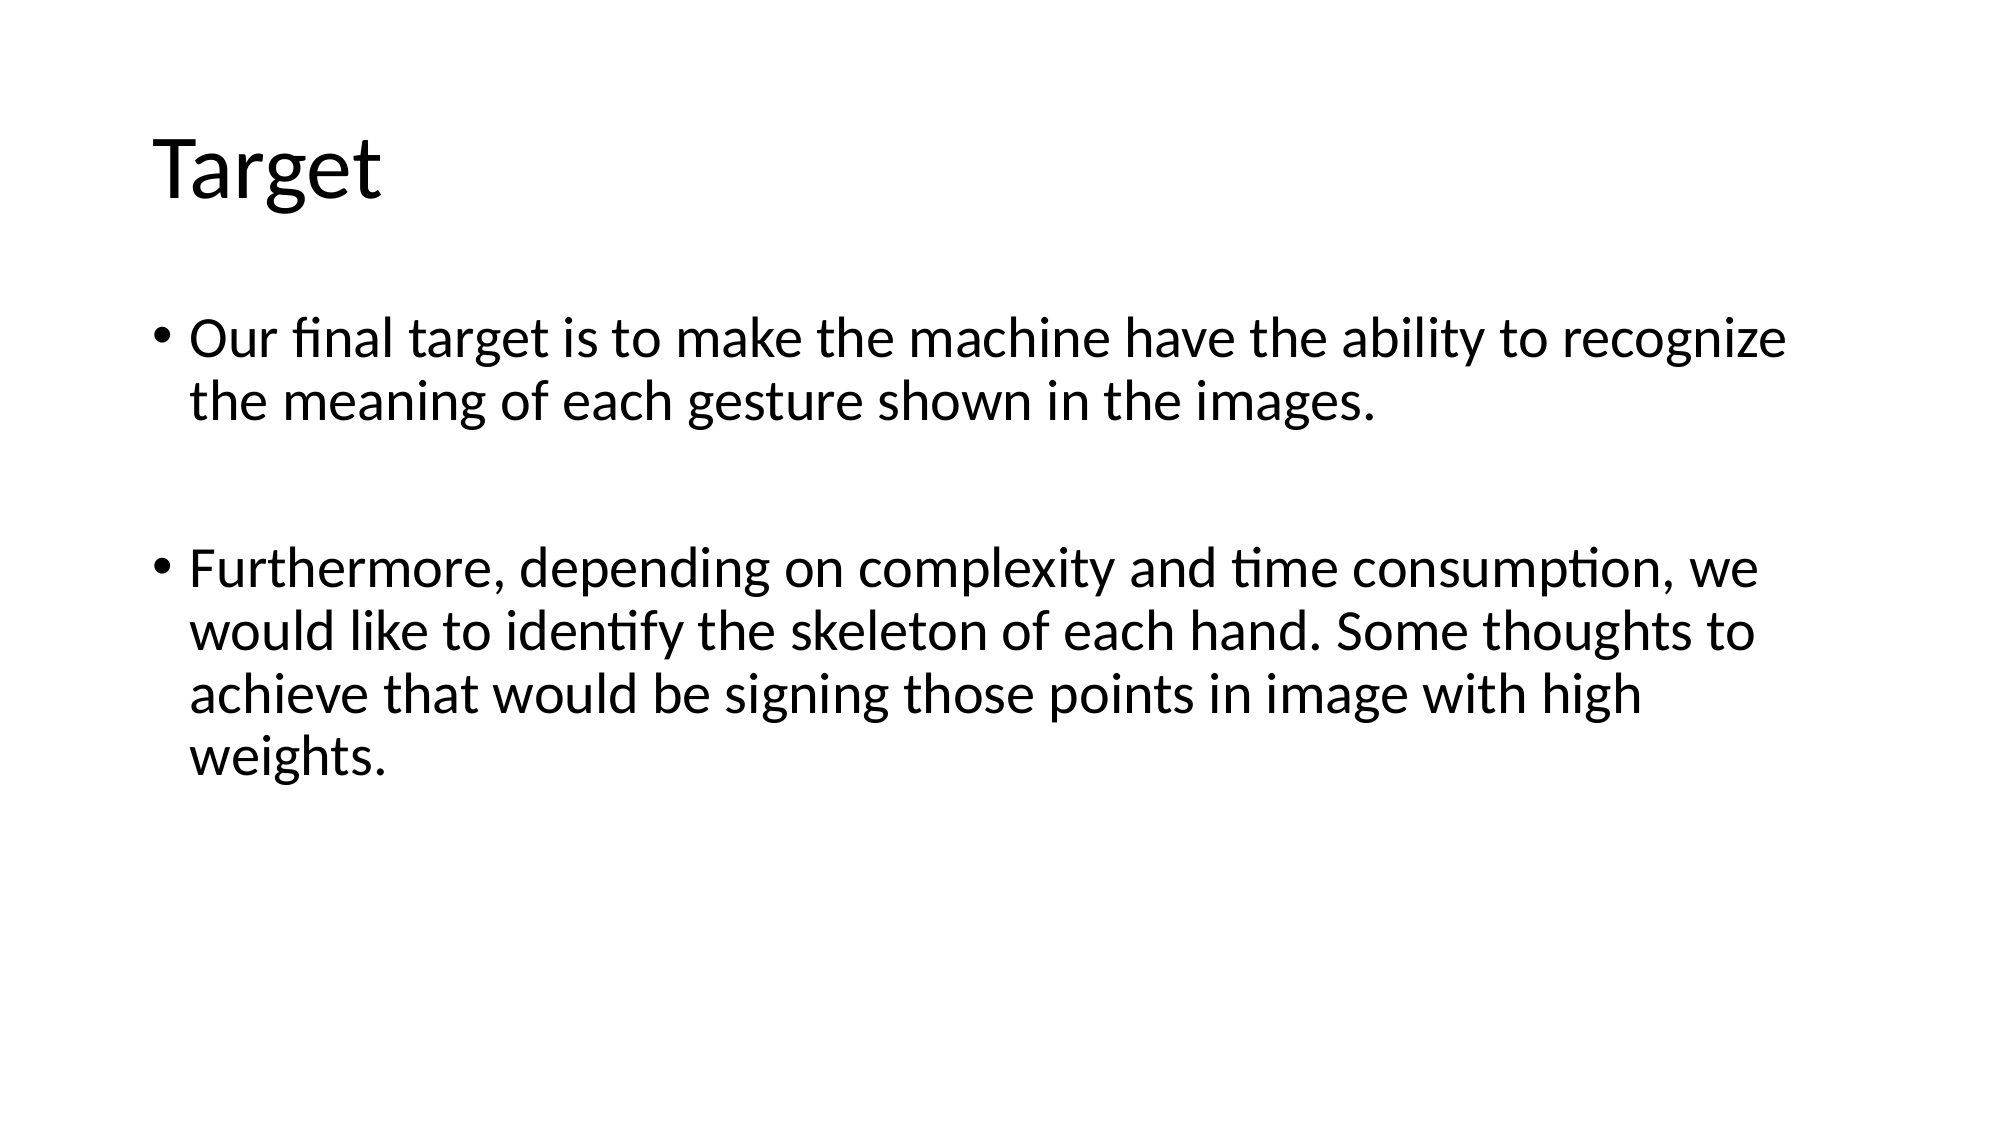

# Target
Our final target is to make the machine have the ability to recognize the meaning of each gesture shown in the images.

Furthermore, depending on complexity and time consumption, we would like to identify the skeleton of each hand. Some thoughts to achieve that would be signing those points in image with high weights.